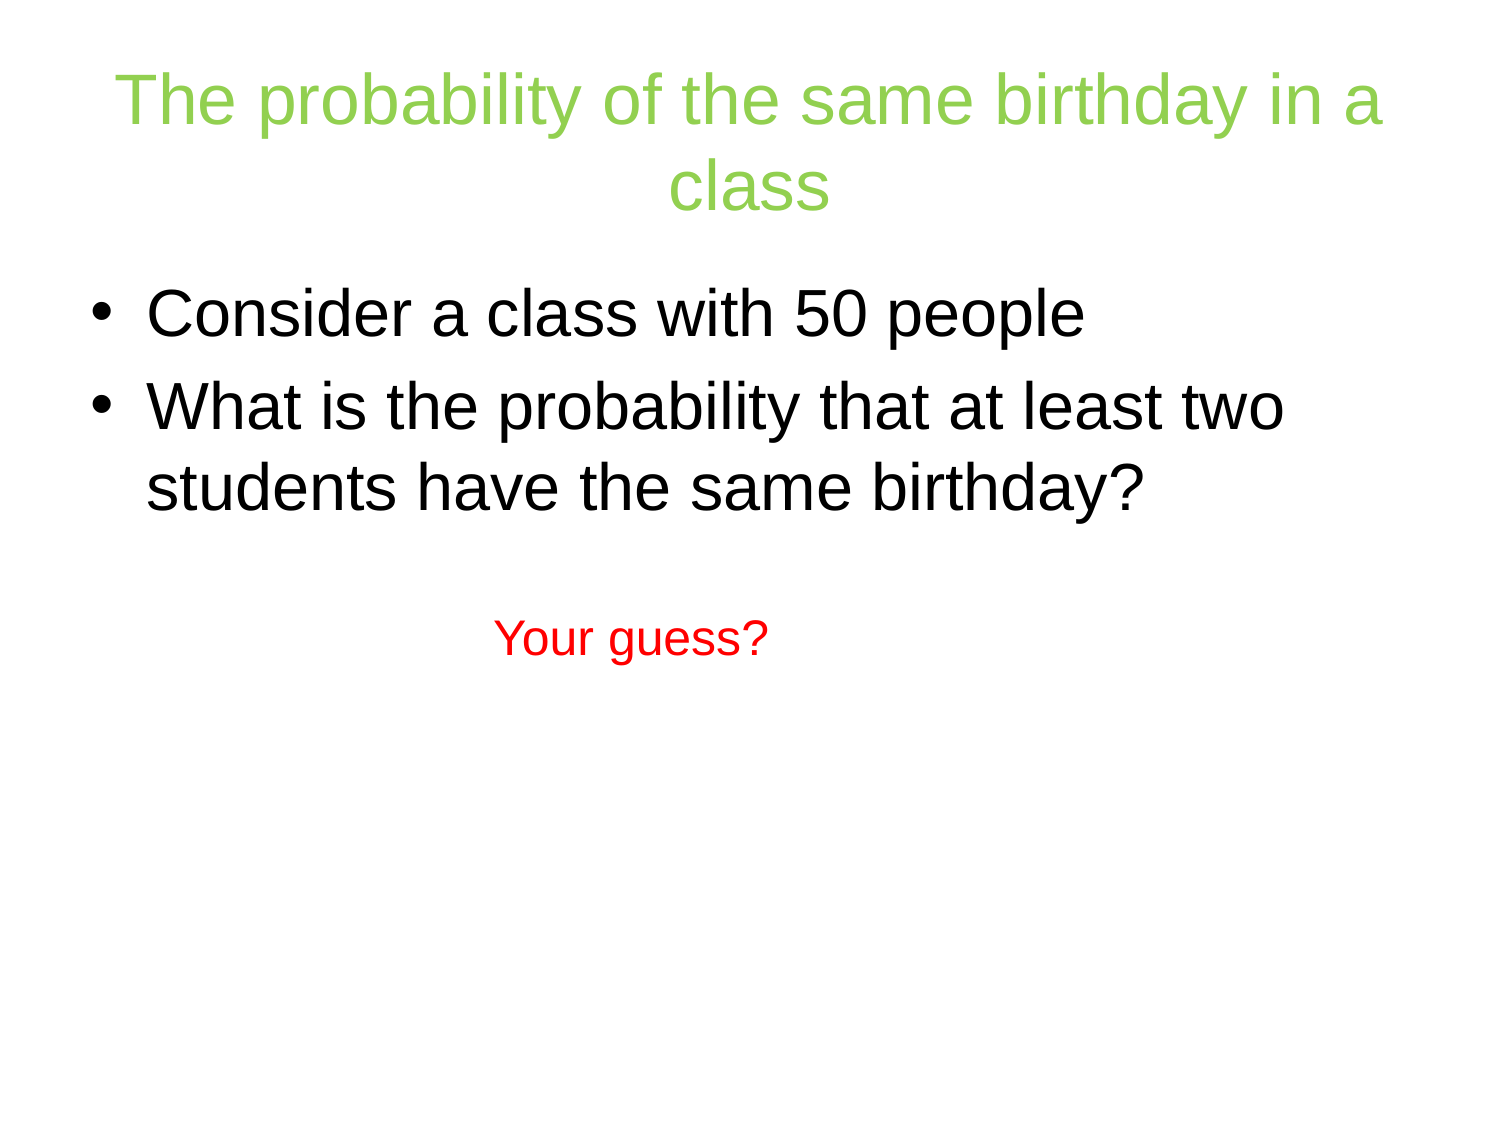

# The probability of the same birthday in a class
Consider a class with 50 people
What is the probability that at least two students have the same birthday?

Your guess?